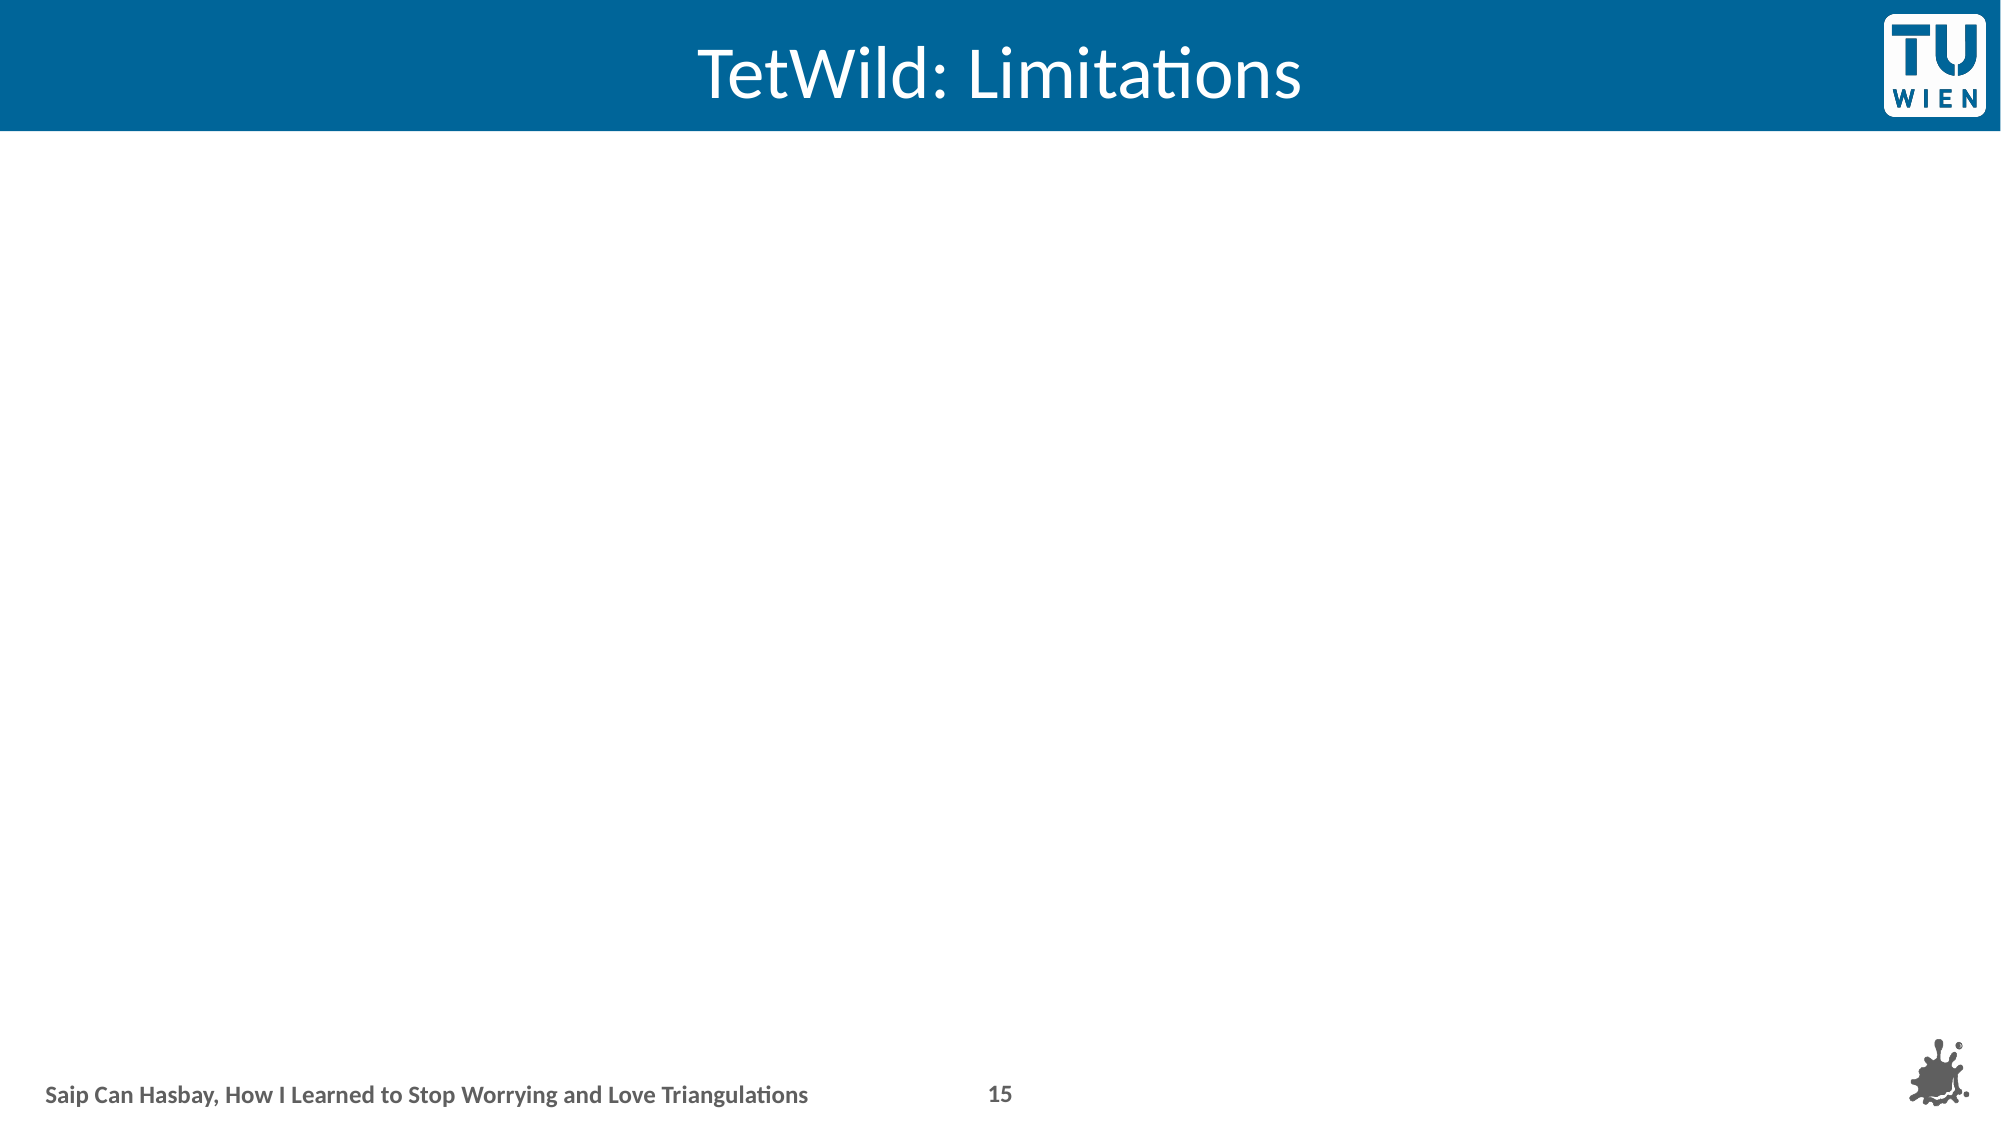

# TetWild: Limitations

15
Saip Can Hasbay, How I Learned to Stop Worrying and Love Triangulations